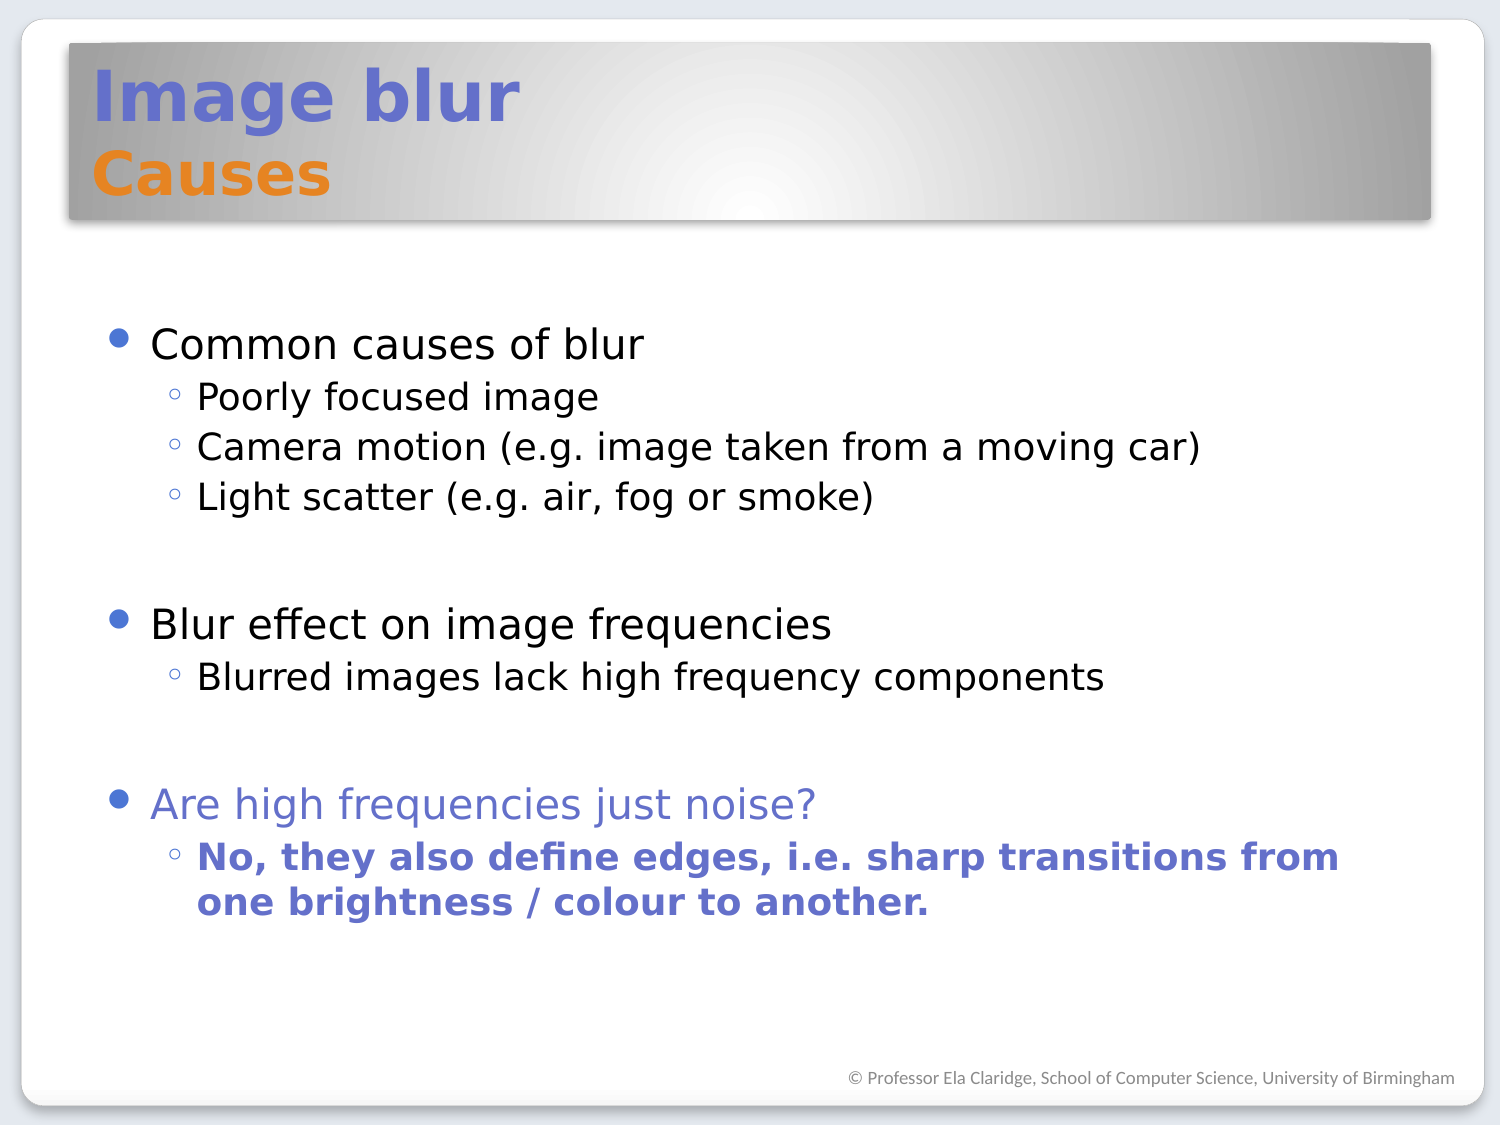

# Image blur Causes
Common causes of blur
Poorly focused image
Camera motion (e.g. image taken from a moving car)
Light scatter (e.g. air, fog or smoke)

Blur effect on image frequencies
Blurred images lack high frequency components

Are high frequencies just noise?
No, they also define edges, i.e. sharp transitions from one brightness / colour to another.
© Professor Ela Claridge, School of Computer Science, University of Birmingham